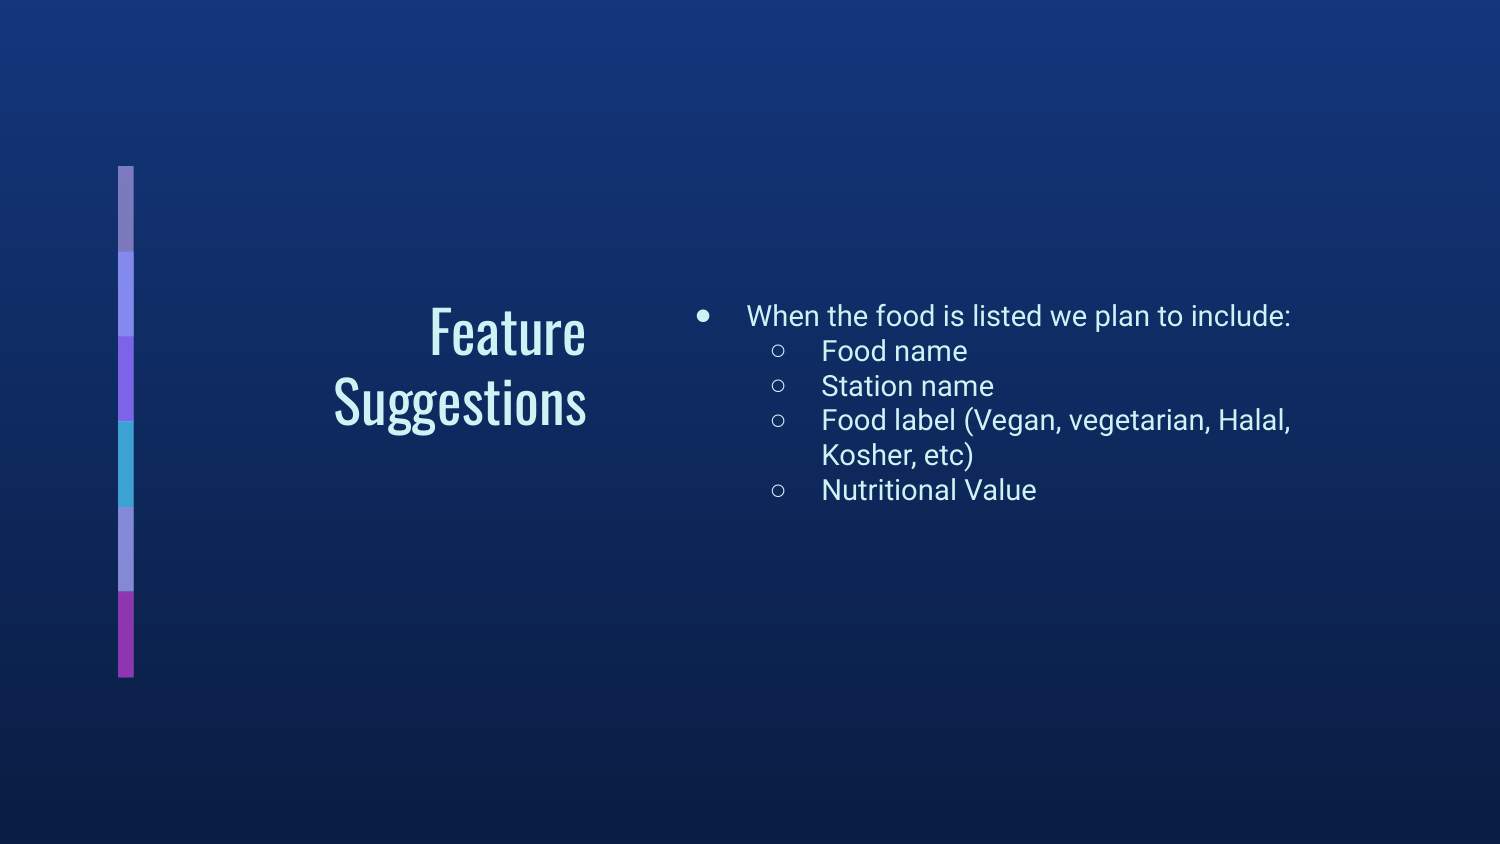

# Feature Suggestions
When the food is listed we plan to include:
Food name
Station name
Food label (Vegan, vegetarian, Halal, Kosher, etc)
Nutritional Value